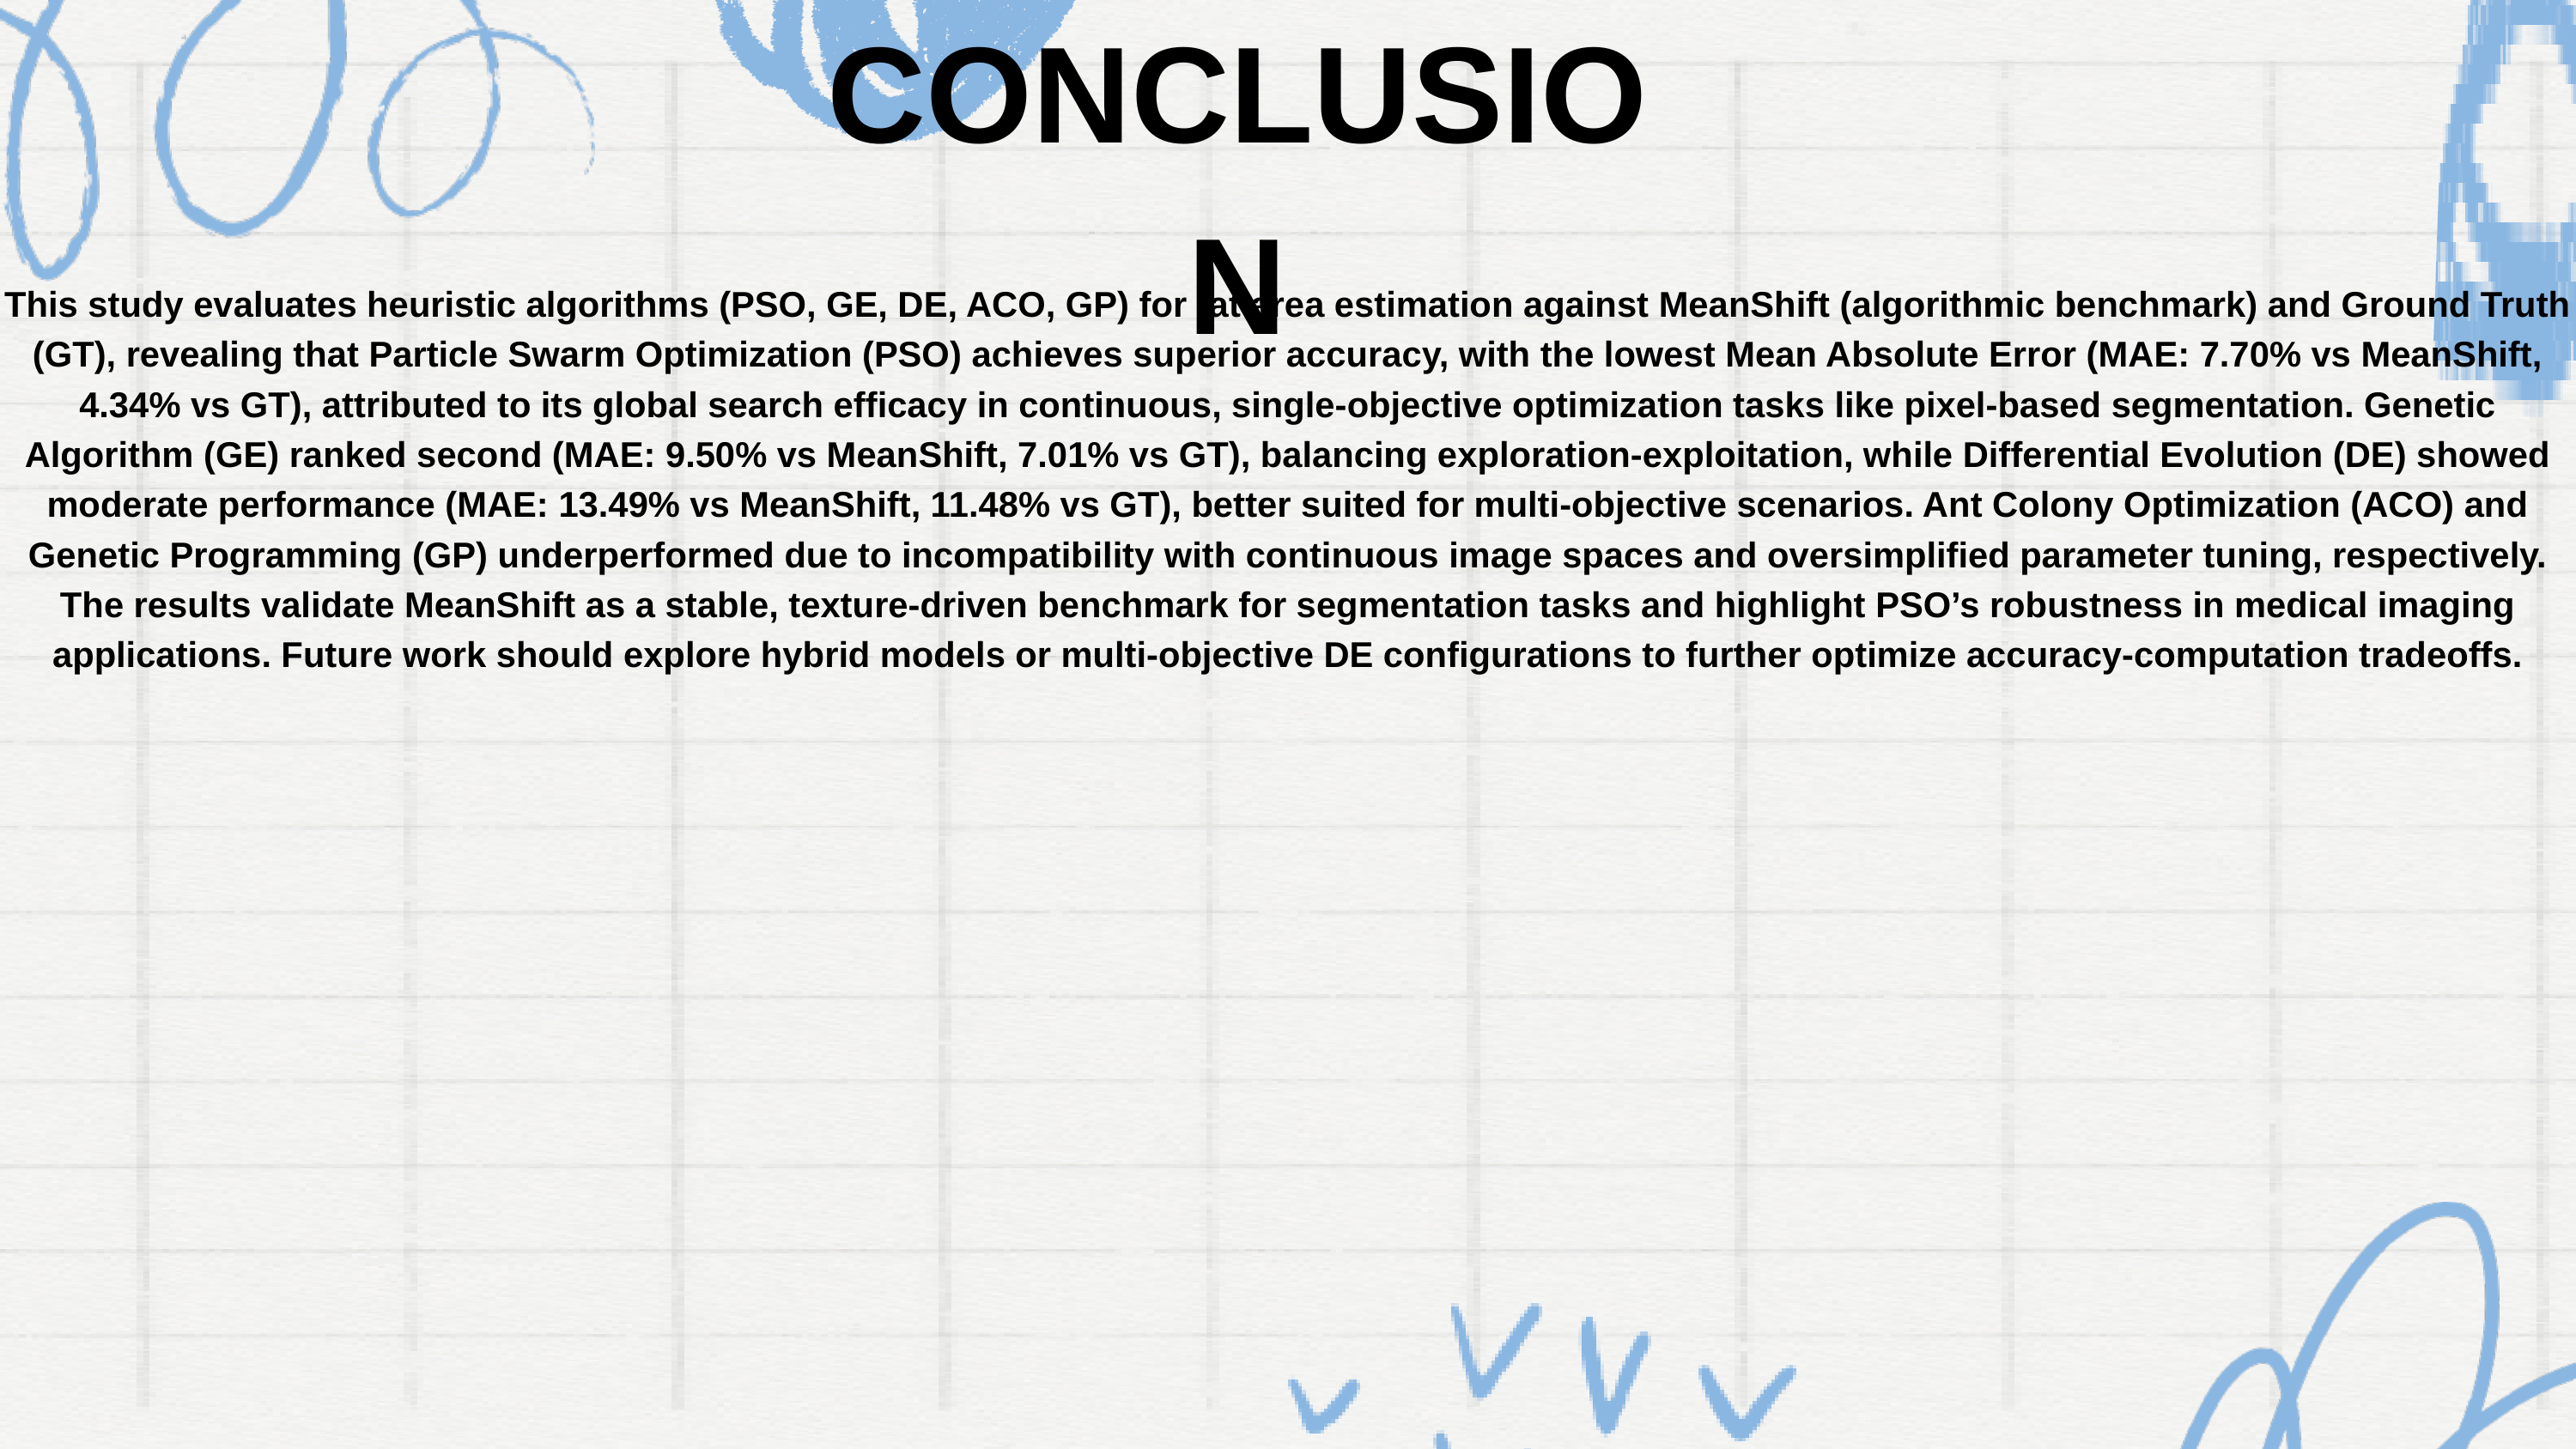

CONCLUSION

This study evaluates heuristic algorithms (PSO, GE, DE, ACO, GP) for fat area estimation against MeanShift (algorithmic benchmark) and Ground Truth (GT), revealing that Particle Swarm Optimization (PSO) achieves superior accuracy, with the lowest Mean Absolute Error (MAE: 7.70% vs MeanShift, 4.34% vs GT), attributed to its global search efficacy in continuous, single-objective optimization tasks like pixel-based segmentation. Genetic Algorithm (GE) ranked second (MAE: 9.50% vs MeanShift, 7.01% vs GT), balancing exploration-exploitation, while Differential Evolution (DE) showed moderate performance (MAE: 13.49% vs MeanShift, 11.48% vs GT), better suited for multi-objective scenarios. Ant Colony Optimization (ACO) and Genetic Programming (GP) underperformed due to incompatibility with continuous image spaces and oversimplified parameter tuning, respectively. The results validate MeanShift as a stable, texture-driven benchmark for segmentation tasks and highlight PSO’s robustness in medical imaging applications. Future work should explore hybrid models or multi-objective DE configurations to further optimize accuracy-computation tradeoffs.